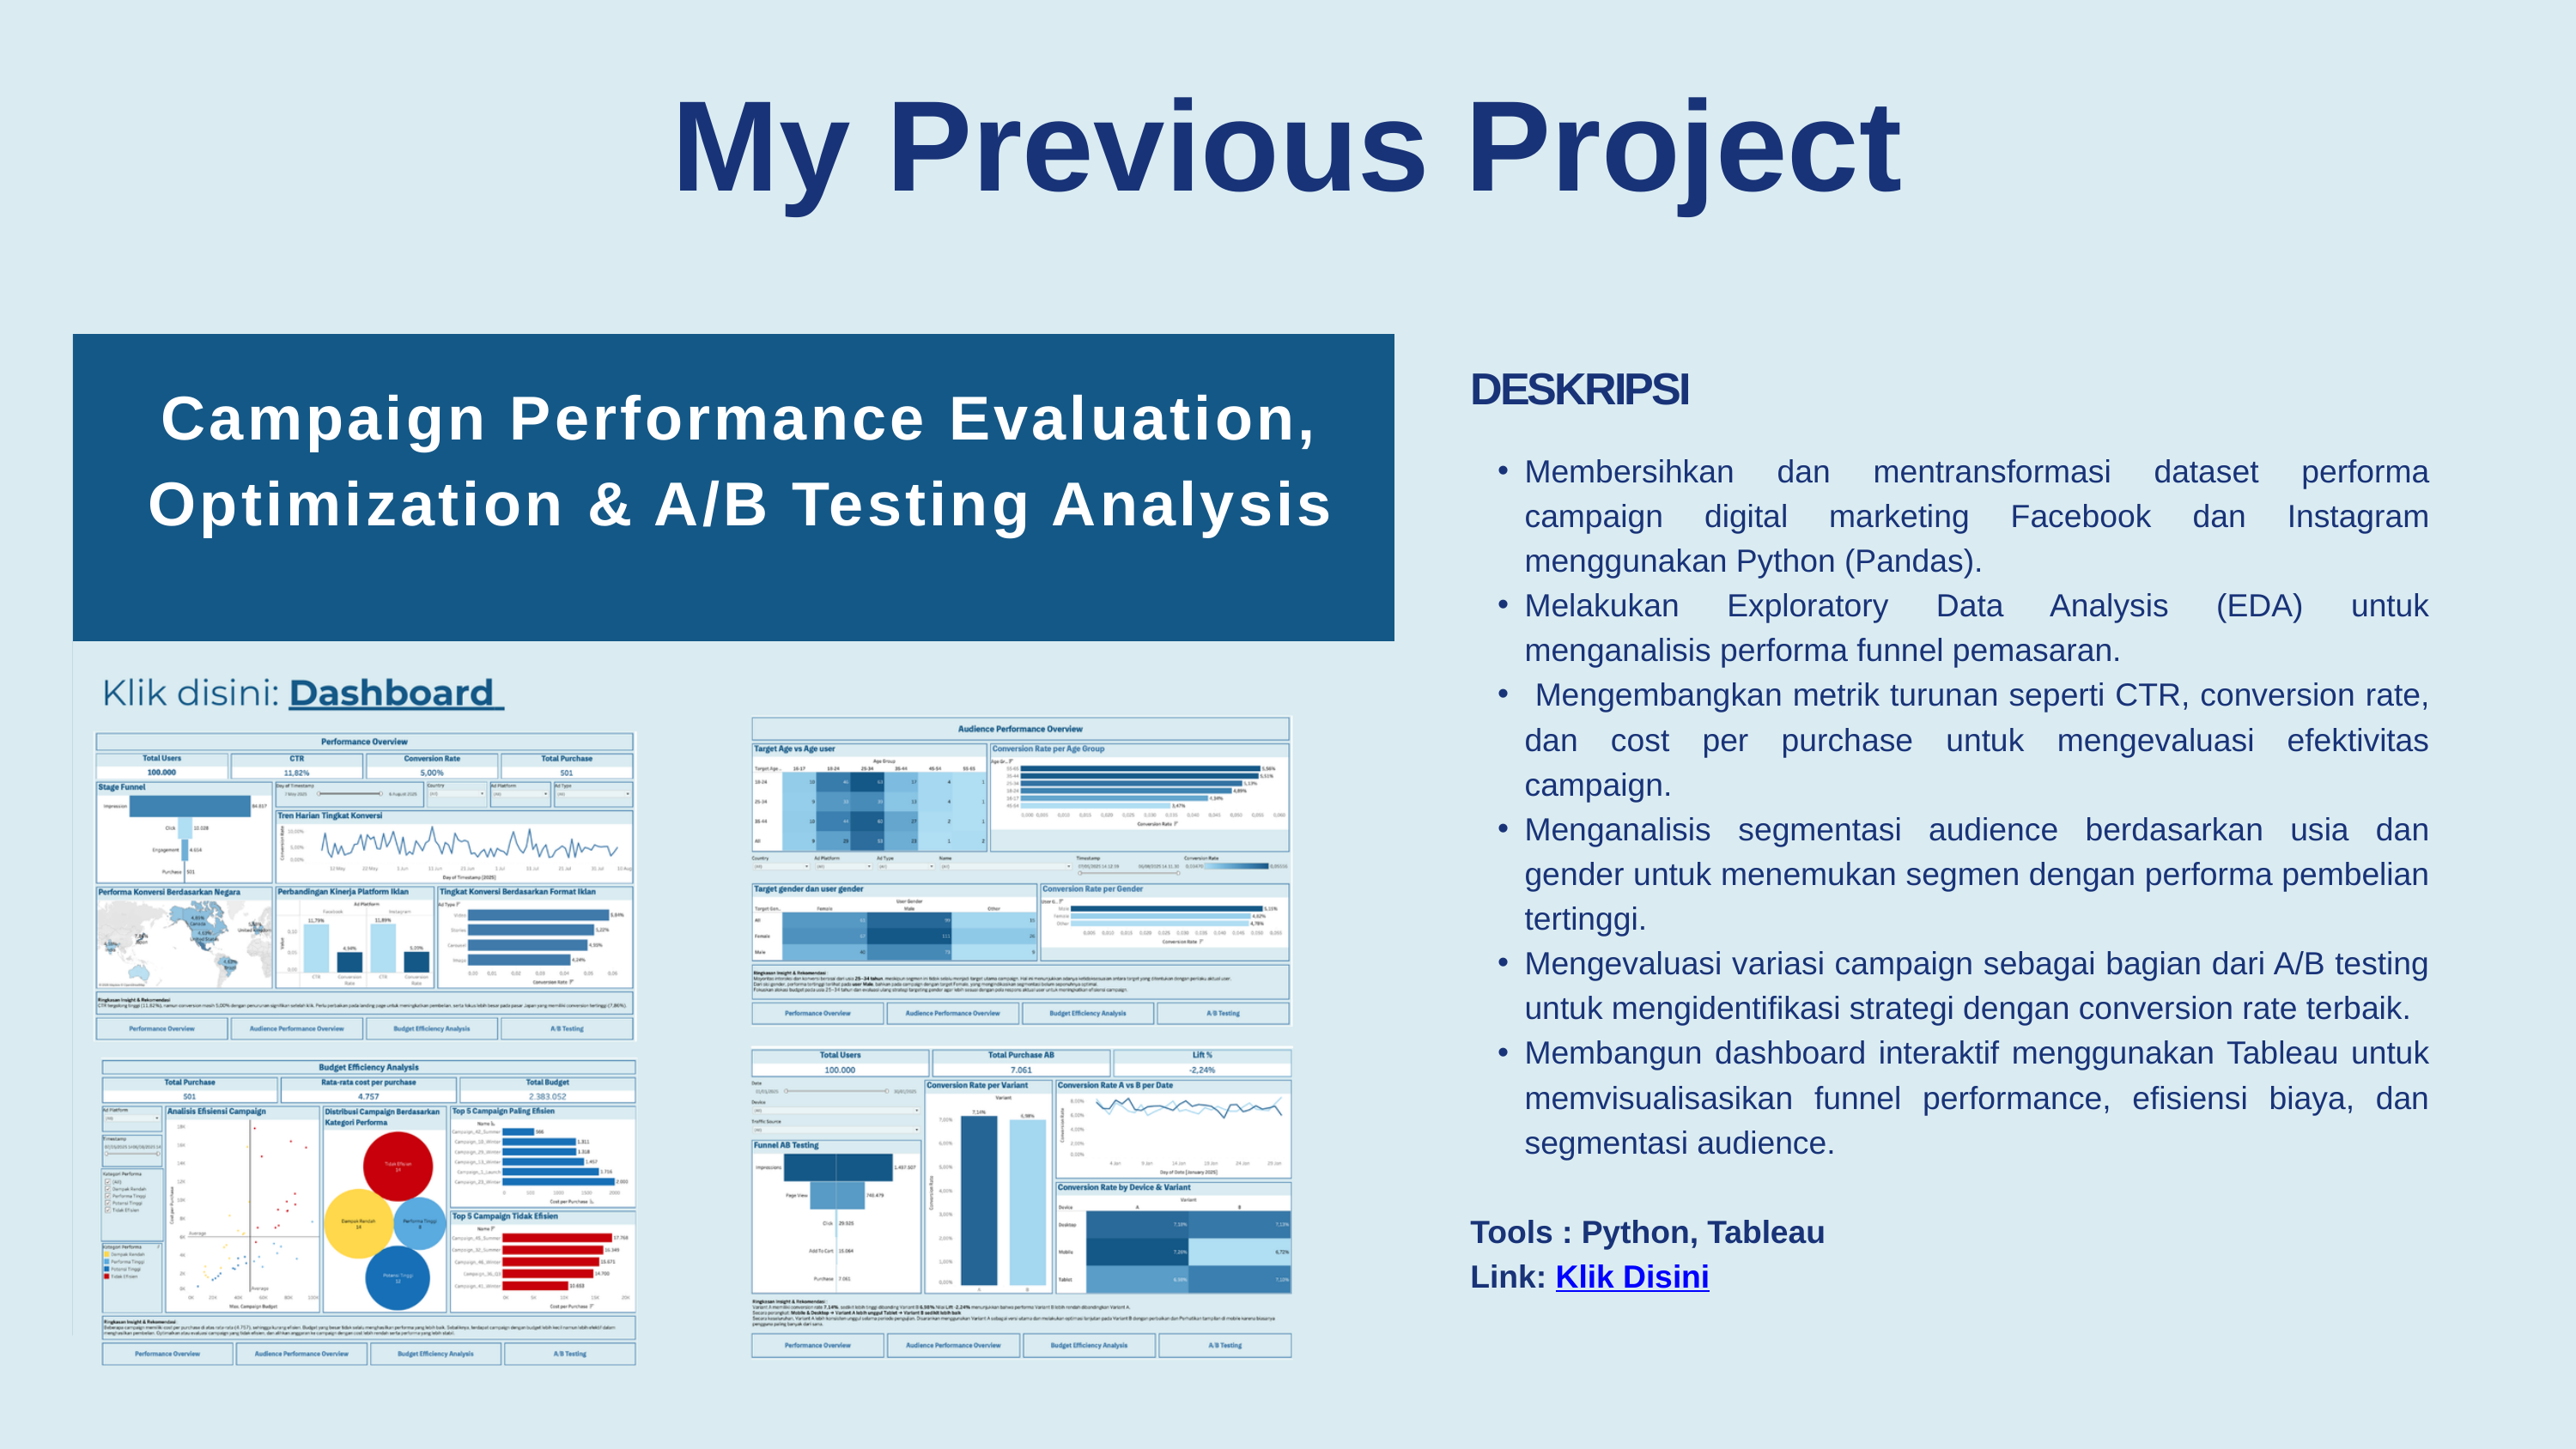

My Previous Project

Campaign Performance Evaluation, Optimization & A/B Testing Analysis
DESKRIPSI
Membersihkan dan mentransformasi dataset performa campaign digital marketing Facebook dan Instagram menggunakan Python (Pandas).
Melakukan Exploratory Data Analysis (EDA) untuk menganalisis performa funnel pemasaran.
 Mengembangkan metrik turunan seperti CTR, conversion rate, dan cost per purchase untuk mengevaluasi efektivitas campaign.
Menganalisis segmentasi audience berdasarkan usia dan gender untuk menemukan segmen dengan performa pembelian tertinggi.
Mengevaluasi variasi campaign sebagai bagian dari A/B testing untuk mengidentifikasi strategi dengan conversion rate terbaik.
Membangun dashboard interaktif menggunakan Tableau untuk memvisualisasikan funnel performance, efisiensi biaya, dan segmentasi audience.

Tools : Python, Tableau
Link: Klik Disini